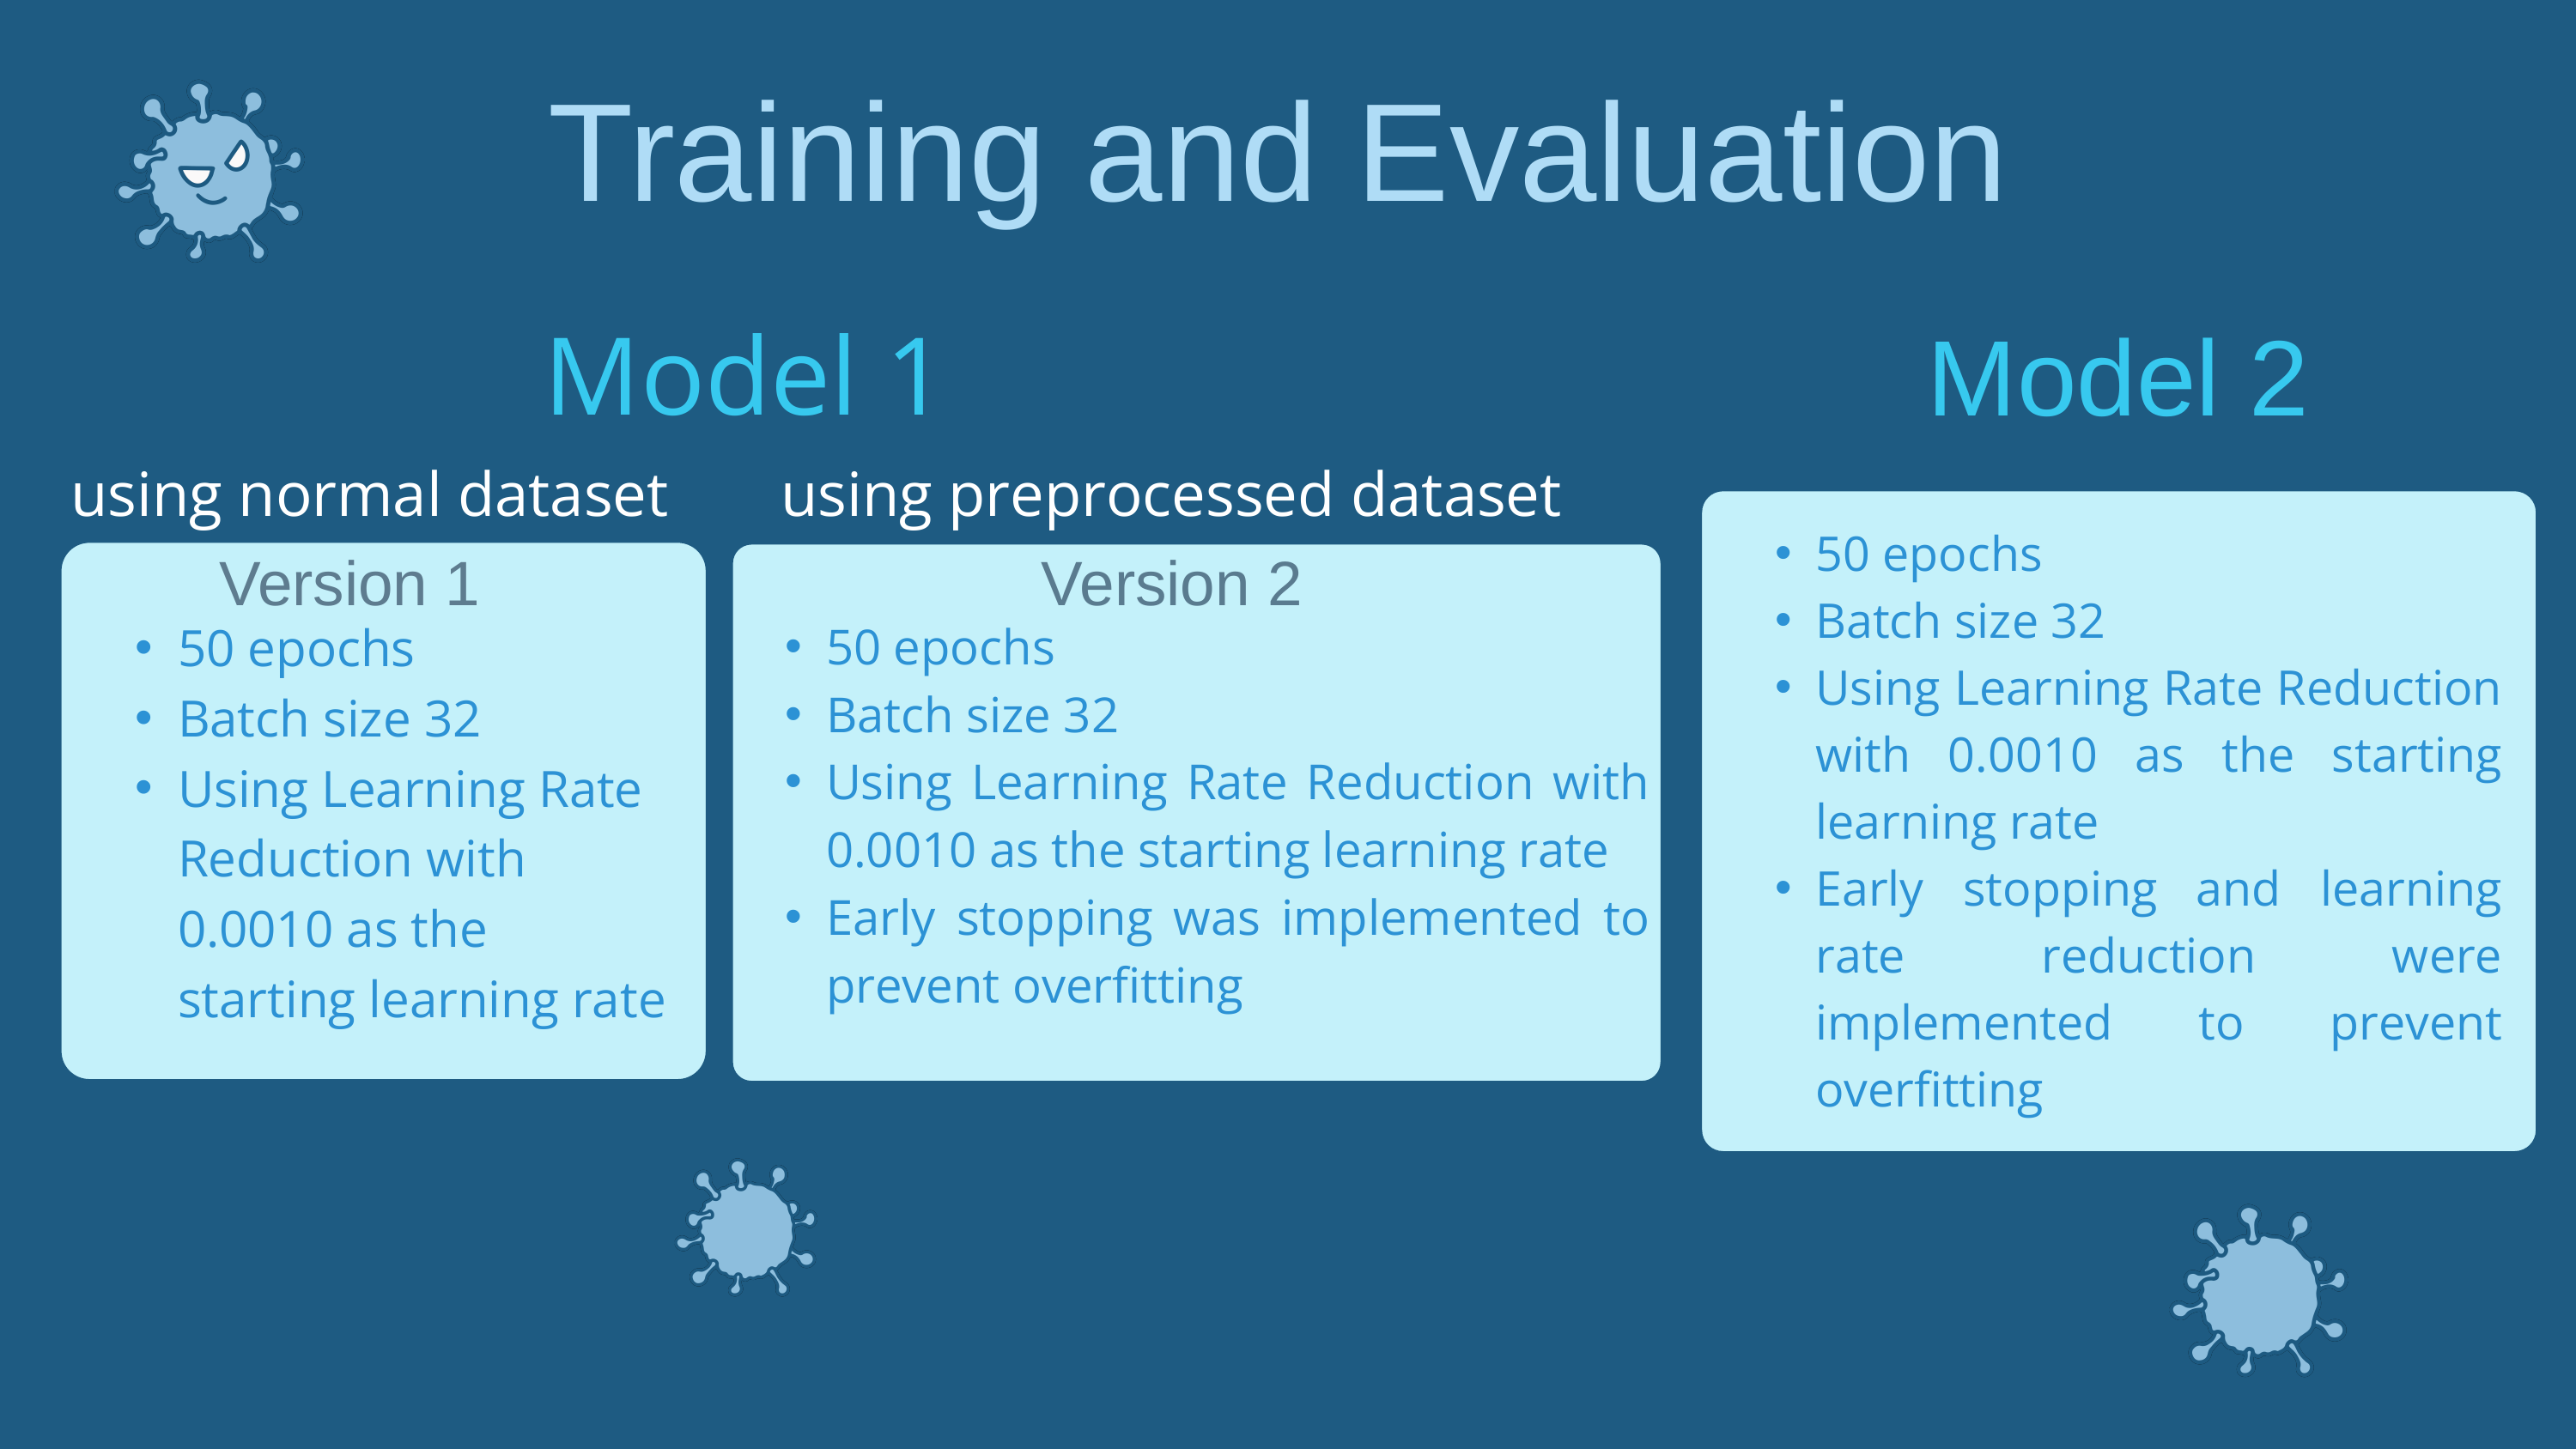

Training and Evaluation

Model 1
Model 2
using normal dataset
using preprocessed dataset

50 epochs
Batch size 32
Using Learning Rate Reduction with 0.0010 as the starting learning rate
Early stopping and learning rate reduction were implemented to prevent overfitting
Version 1
Version 2

50 epochs
Batch size 32
Using Learning Rate Reduction with 0.0010 as the starting learning rate
50 epochs
Batch size 32
Using Learning Rate Reduction with 0.0010 as the starting learning rate
Early stopping was implemented to prevent overfitting